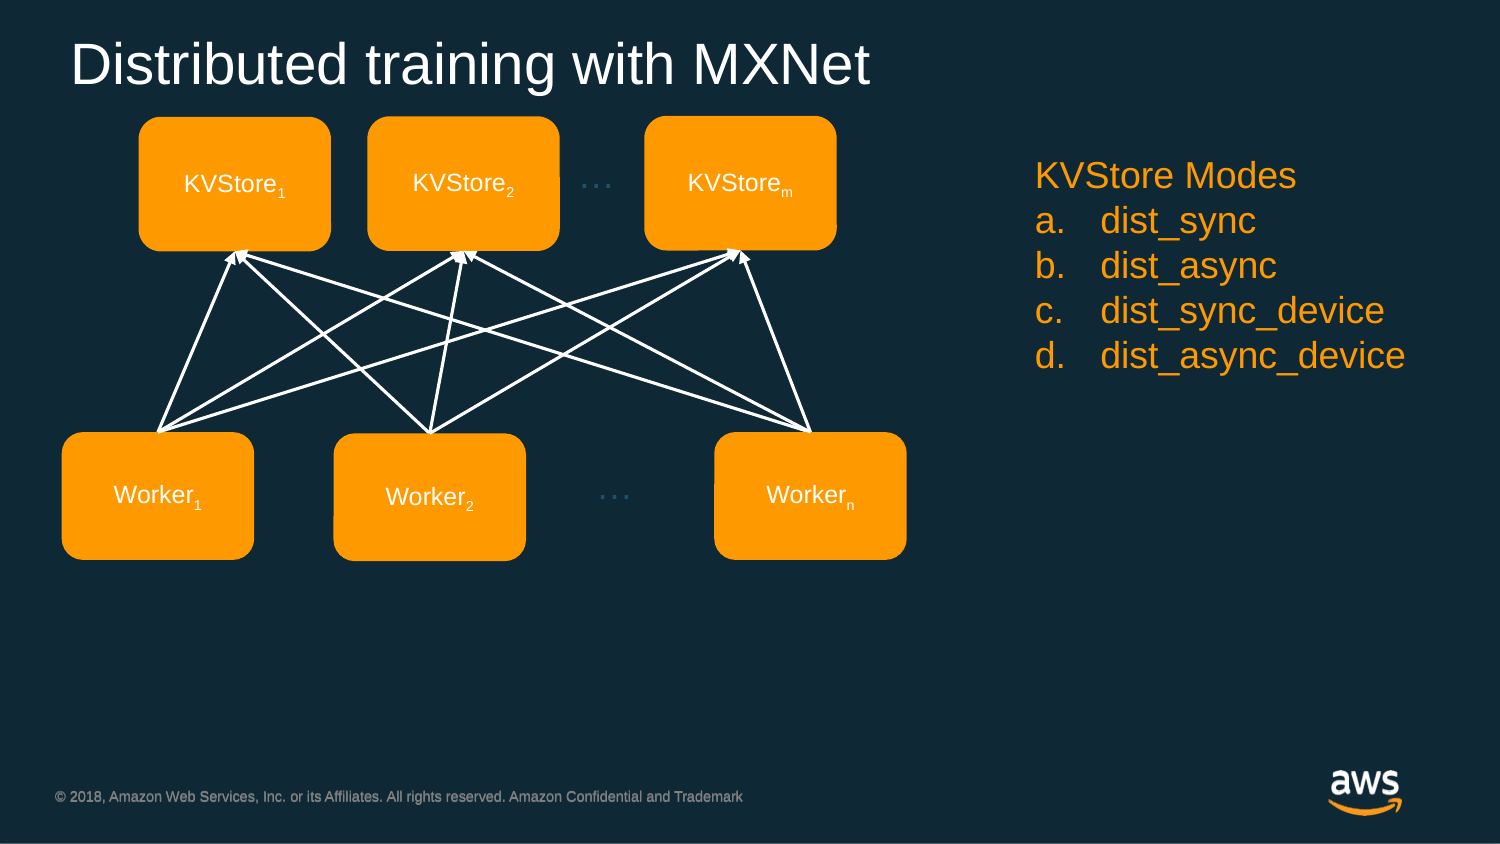

# Distributed training with MXNet
KVStorem
KVStore2
KVStore1
…
KVStore Modes
dist_sync
dist_async
dist_sync_device
dist_async_device
Worker1
Workern
Worker2
…